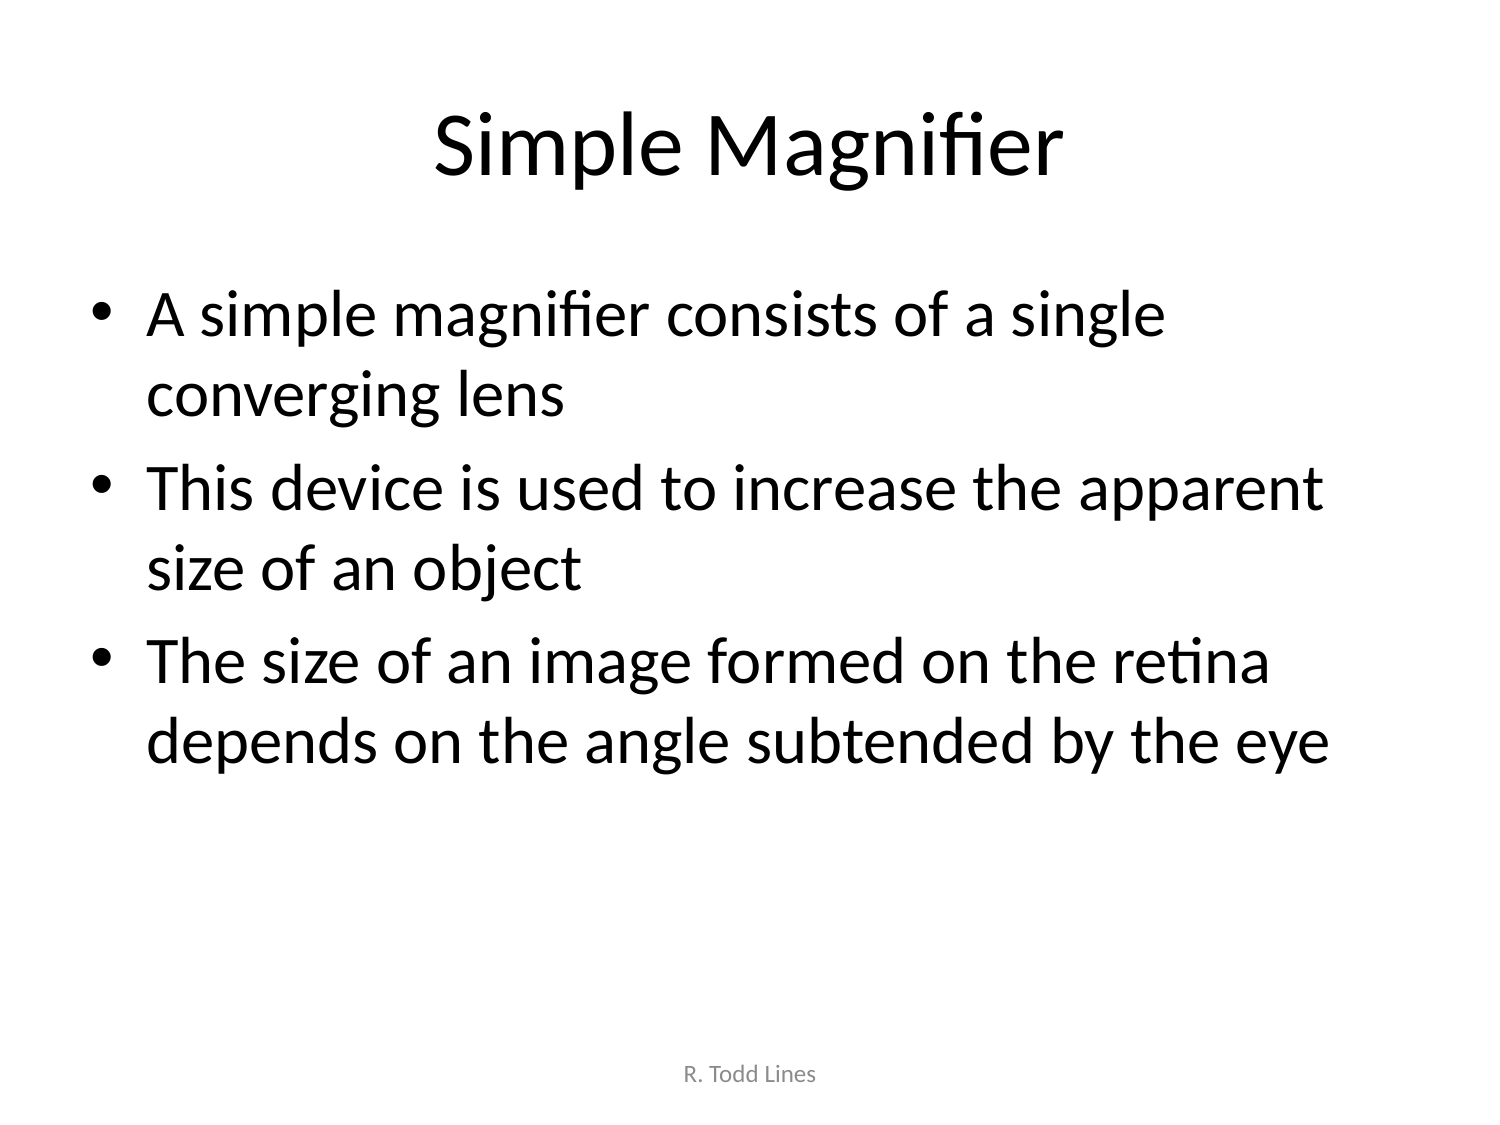

# Simple Magnifier
A simple magnifier consists of a single converging lens
This device is used to increase the apparent size of an object
The size of an image formed on the retina depends on the angle subtended by the eye

R. Todd Lines